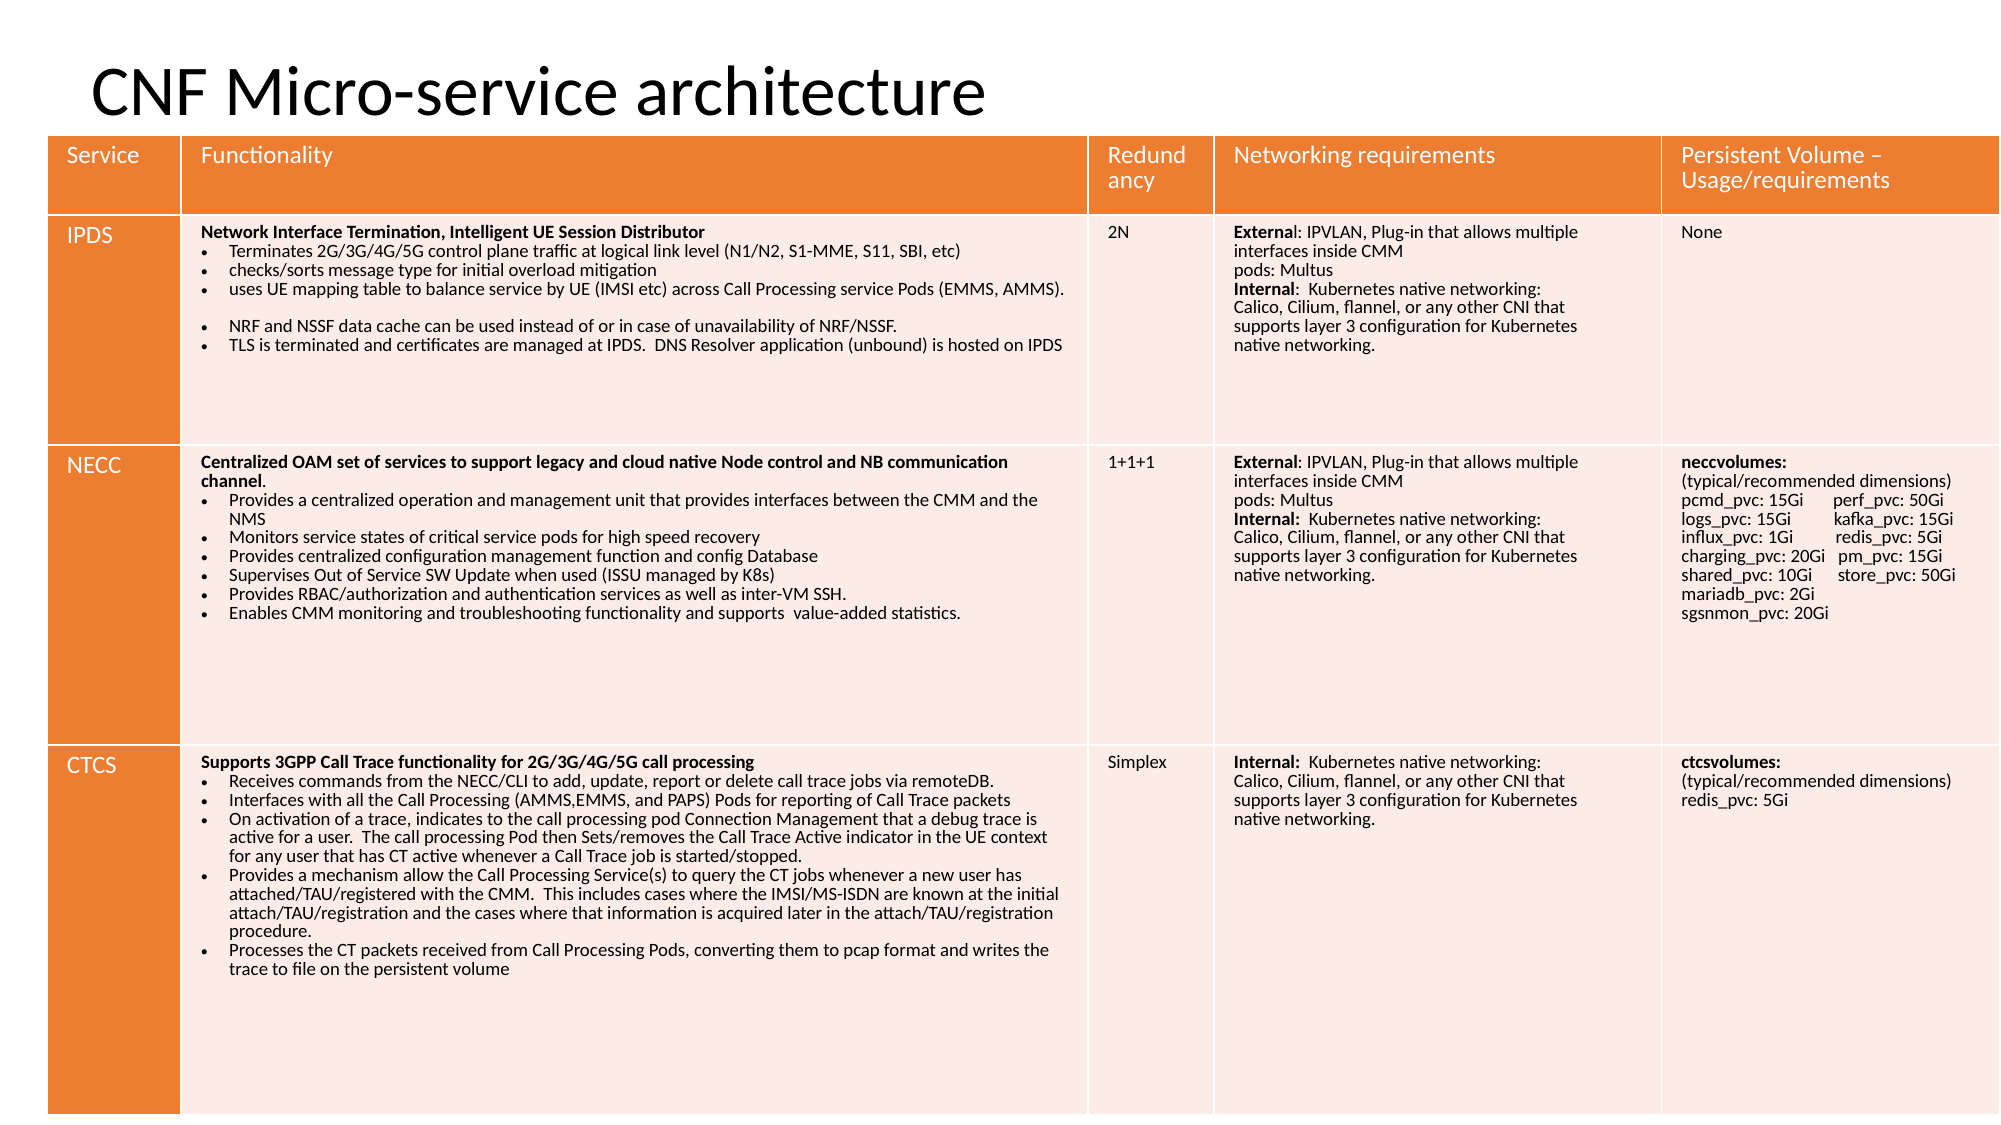

# CNF Micro-service architecture

| Service | Functionality | Redundancy | Networking requirements | Persistent Volume – Usage/requirements |
| --- | --- | --- | --- | --- |
| IPDS | Network Interface Termination, Intelligent UE Session Distributor Terminates 2G/3G/4G/5G control plane traffic at logical link level (N1/N2, S1-MME, S11, SBI, etc) checks/sorts message type for initial overload mitigation uses UE mapping table to balance service by UE (IMSI etc) across Call Processing service Pods (EMMS, AMMS). NRF and NSSF data cache can be used instead of or in case of unavailability of NRF/NSSF. TLS is terminated and certificates are managed at IPDS. DNS Resolver application (unbound) is hosted on IPDS | 2N | External: IPVLAN, Plug-in that allows multiple interfaces inside CMM pods: Multus Internal: Kubernetes native networking: Calico, Cilium, flannel, or any other CNI that supports layer 3 configuration for Kubernetes native networking. | None |
| NECC | Centralized OAM set of services to support legacy and cloud native Node control and NB communication channel. Provides a centralized operation and management unit that provides interfaces between the CMM and the NMS Monitors service states of critical service pods for high speed recovery Provides centralized configuration management function and config Database Supervises Out of Service SW Update when used (ISSU managed by K8s) Provides RBAC/authorization and authentication services as well as inter-VM SSH. Enables CMM monitoring and troubleshooting functionality and supports value-added statistics. | 1+1+1 | External: IPVLAN, Plug-in that allows multiple interfaces inside CMM pods: Multus Internal: Kubernetes native networking: Calico, Cilium, flannel, or any other CNI that supports layer 3 configuration for Kubernetes native networking. | neccvolumes: (typical/recommended dimensions) pcmd\_pvc: 15Gi perf\_pvc: 50Gi logs\_pvc: 15Gi kafka\_pvc: 15Gi influx\_pvc: 1Gi redis\_pvc: 5Gi charging\_pvc: 20Gi pm\_pvc: 15Gi shared\_pvc: 10Gi store\_pvc: 50Gi mariadb\_pvc: 2Gi sgsnmon\_pvc: 20Gi |
| CTCS | Supports 3GPP Call Trace functionality for 2G/3G/4G/5G call processing Receives commands from the NECC/CLI to add, update, report or delete call trace jobs via remoteDB. Interfaces with all the Call Processing (AMMS,EMMS, and PAPS) Pods for reporting of Call Trace packets On activation of a trace, indicates to the call processing pod Connection Management that a debug trace is active for a user. The call processing Pod then Sets/removes the Call Trace Active indicator in the UE context for any user that has CT active whenever a Call Trace job is started/stopped. Provides a mechanism allow the Call Processing Service(s) to query the CT jobs whenever a new user has attached/TAU/registered with the CMM. This includes cases where the IMSI/MS-ISDN are known at the initial attach/TAU/registration and the cases where that information is acquired later in the attach/TAU/registration procedure. Processes the CT packets received from Call Processing Pods, converting them to pcap format and writes the trace to file on the persistent volume | Simplex | Internal: Kubernetes native networking: Calico, Cilium, flannel, or any other CNI that supports layer 3 configuration for Kubernetes native networking. | ctcsvolumes: (typical/recommended dimensions) redis\_pvc: 5Gi |